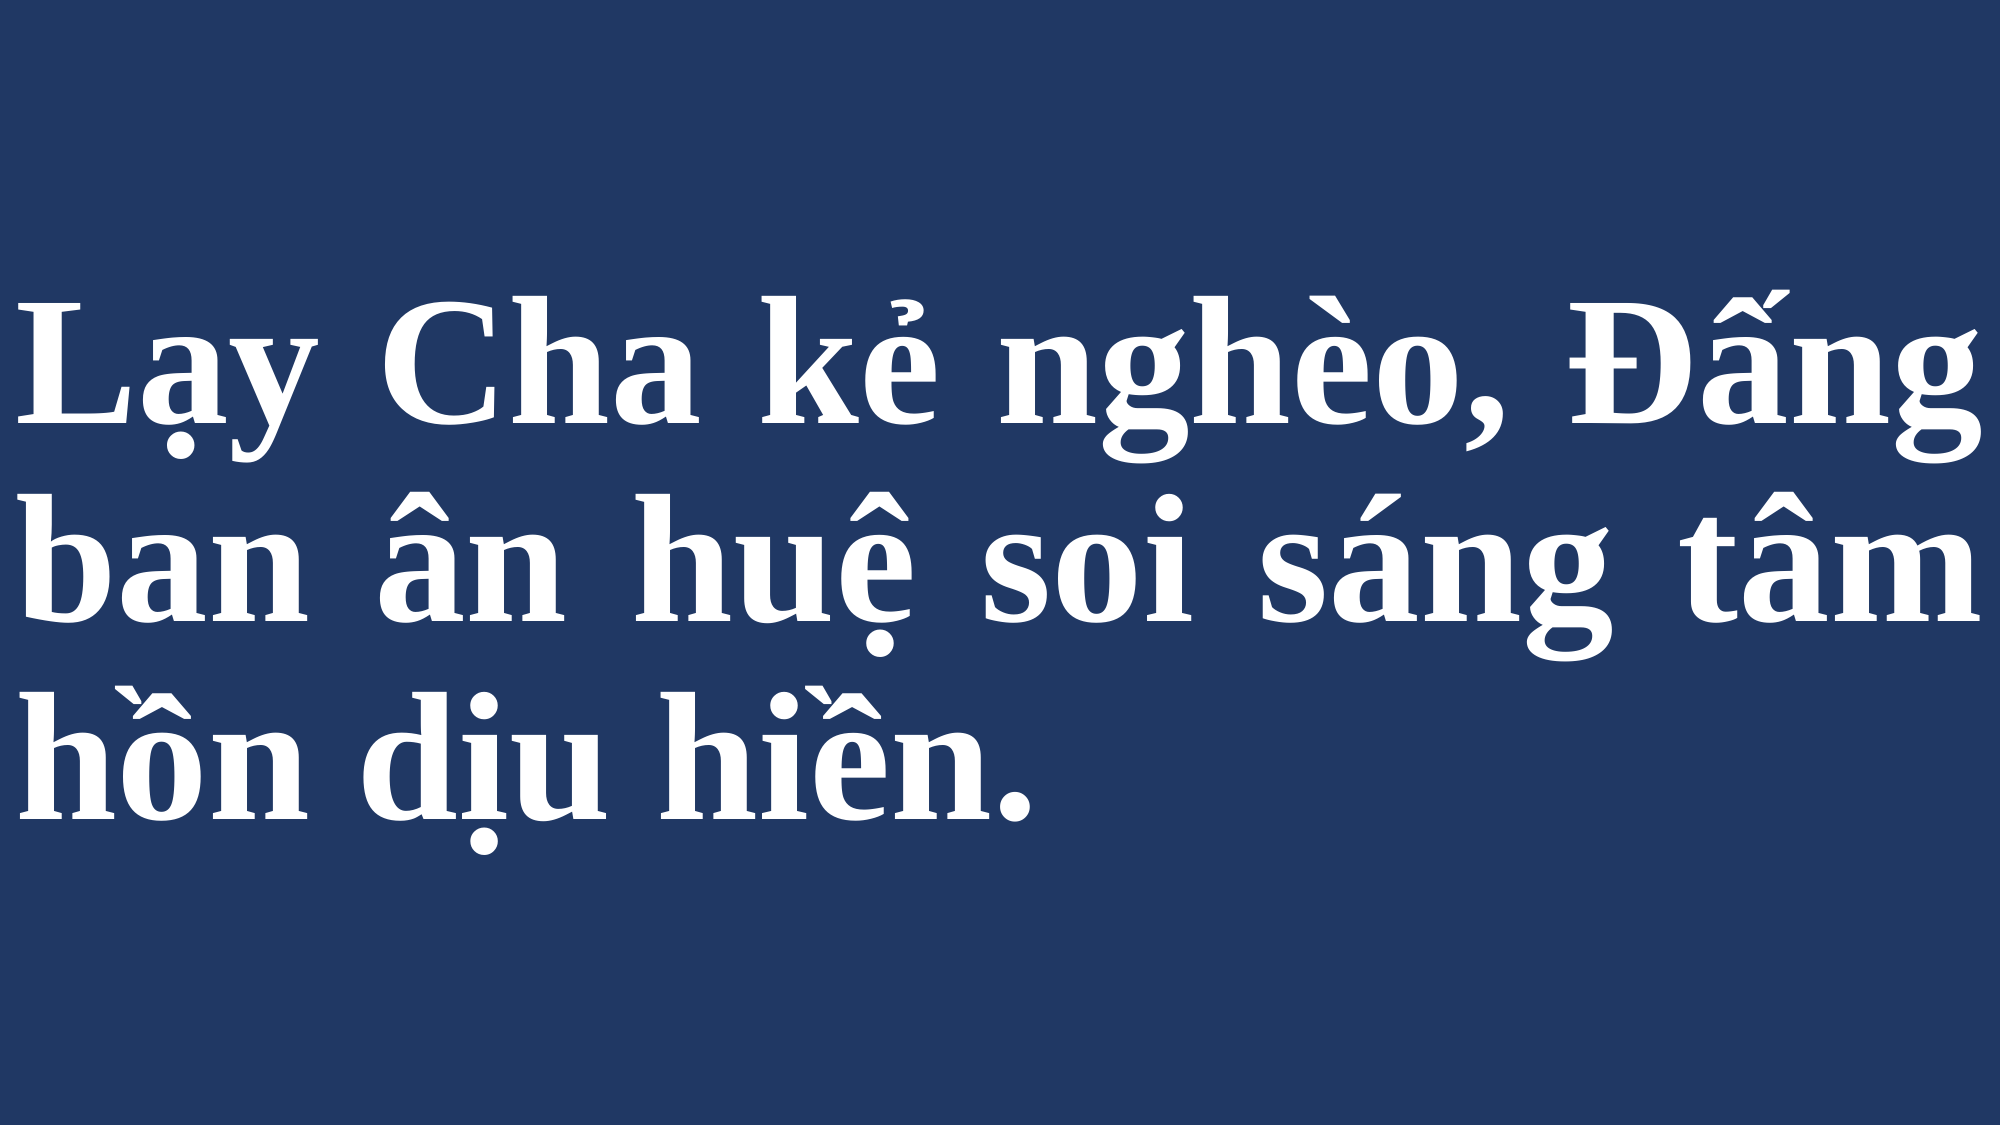

# Lạy Cha kẻ nghèo, Đấng ban ân huệ soi sáng tâm hồn dịu hiền.